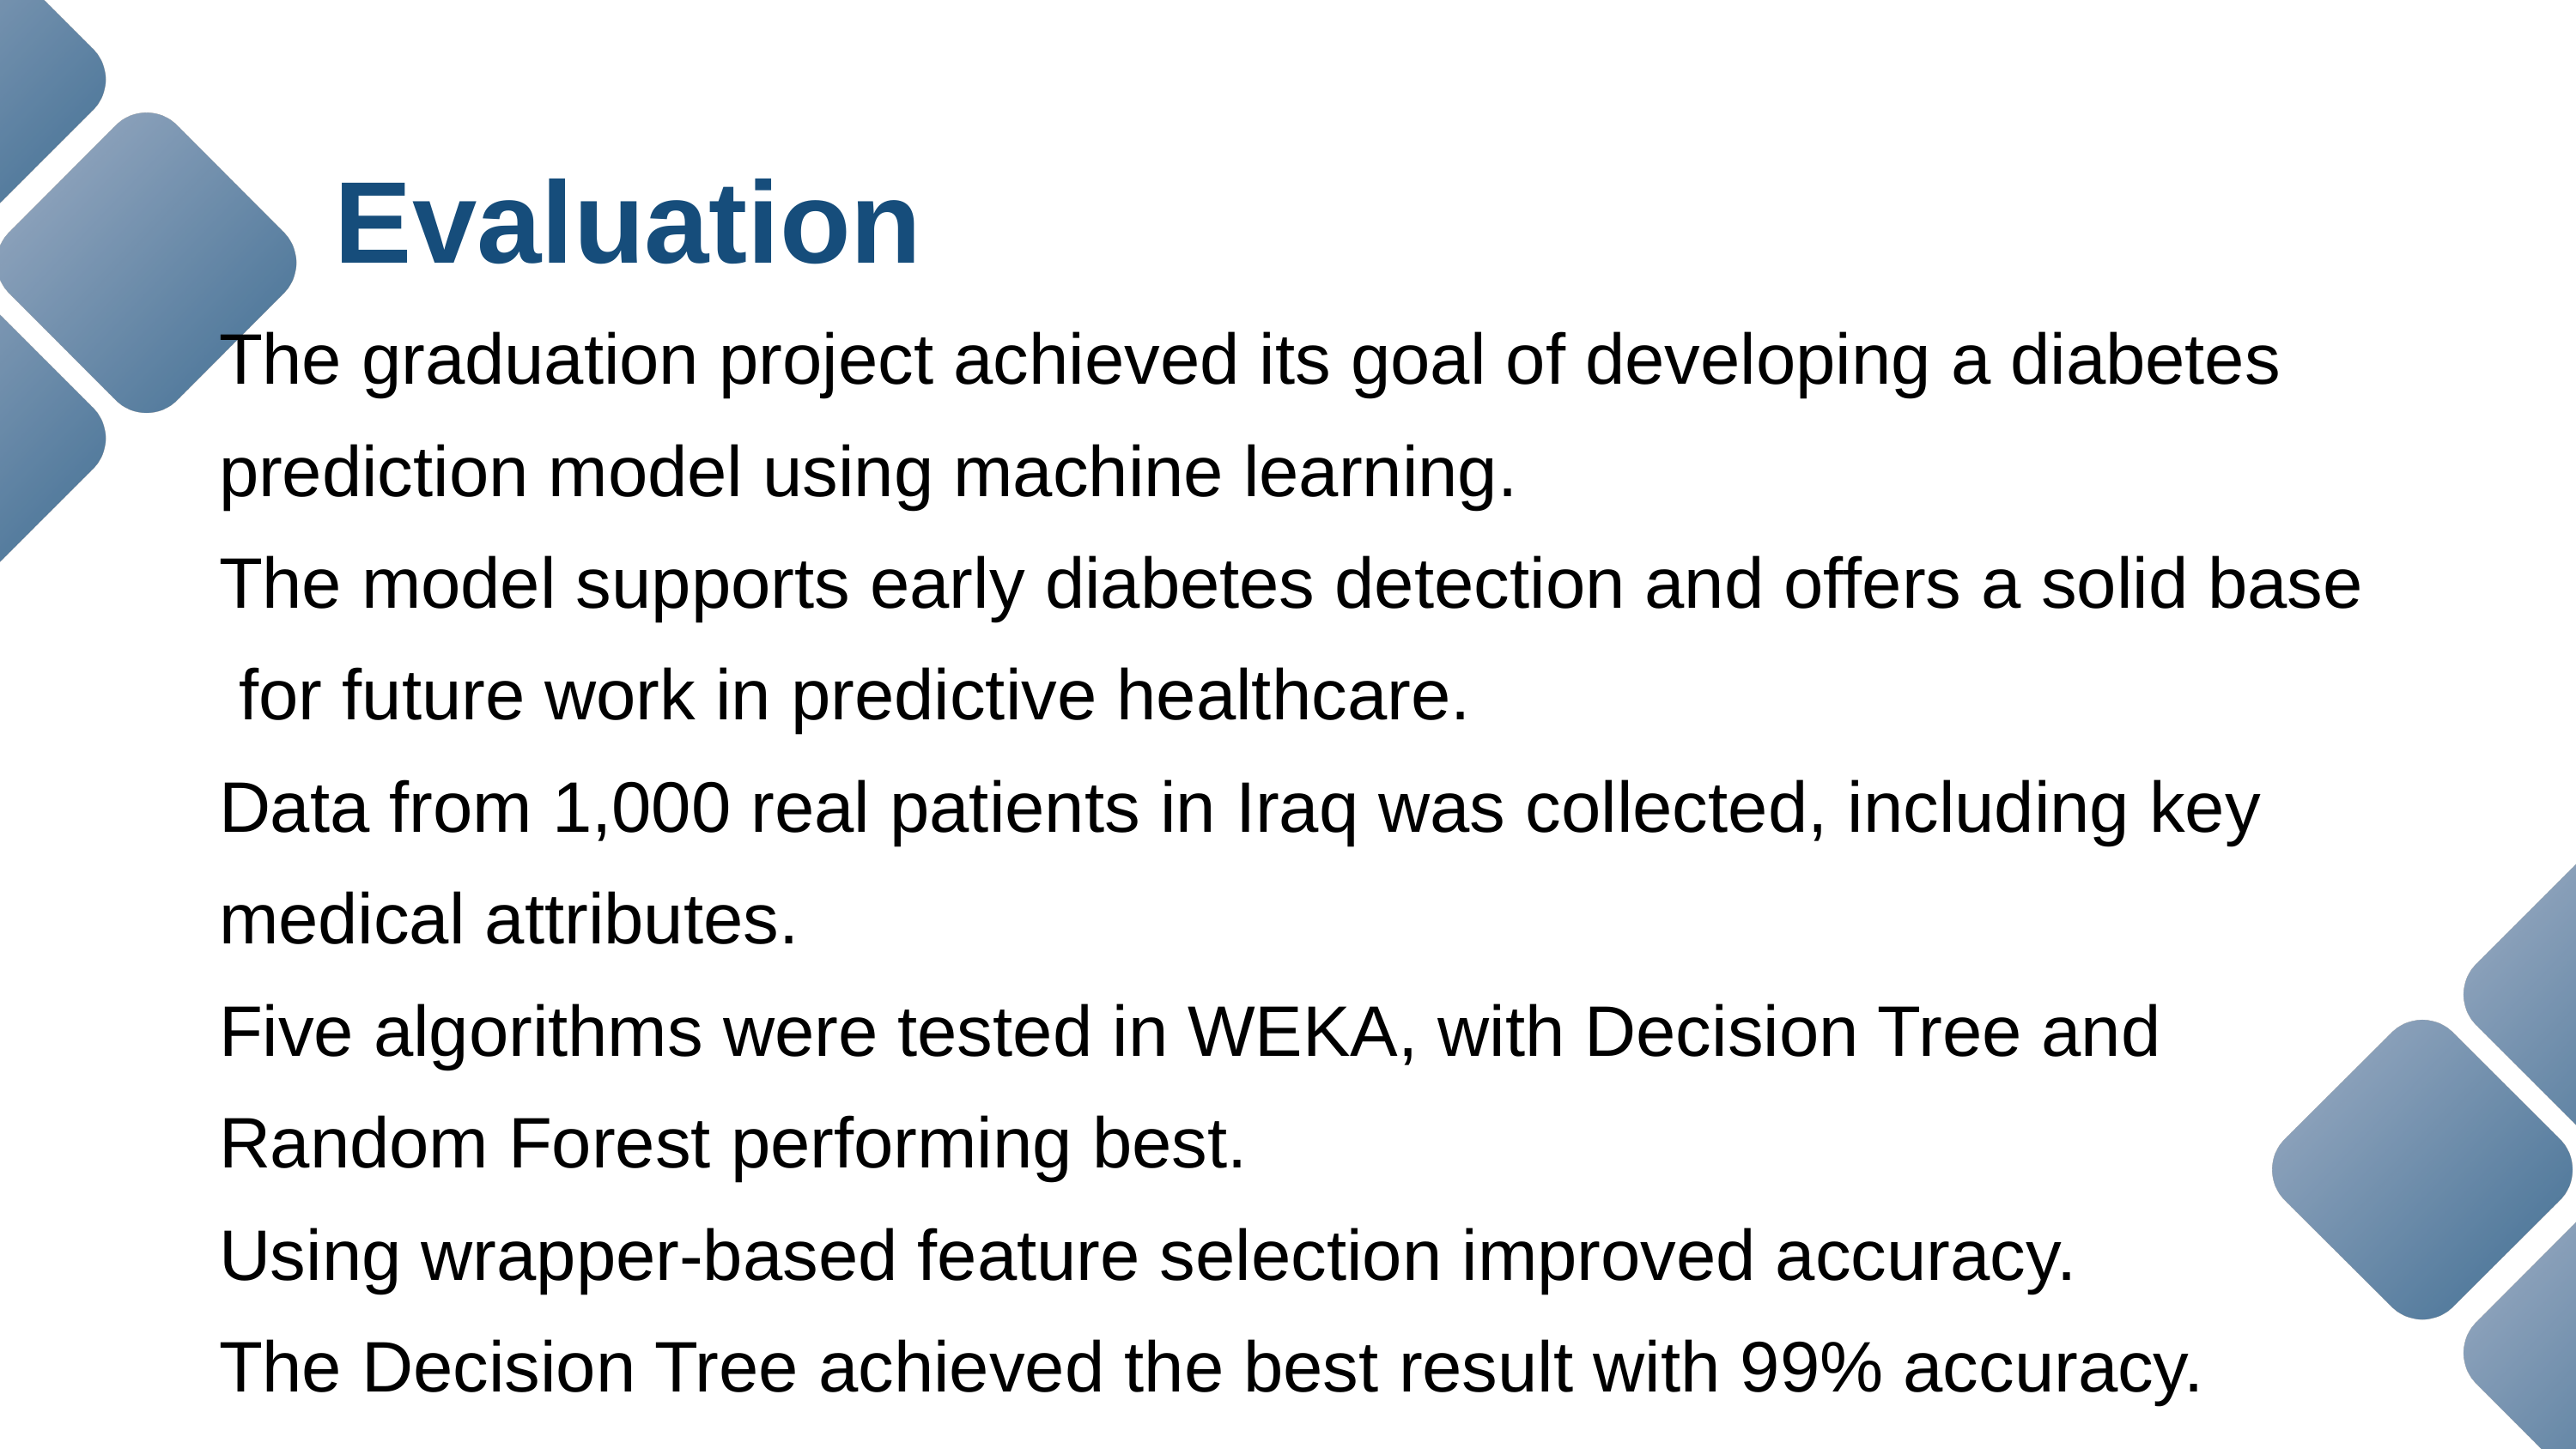

Evaluation
The graduation project achieved its goal of developing a diabetes prediction model using machine learning.
The model supports early diabetes detection and offers a solid base
 for future work in predictive healthcare.
Data from 1,000 real patients in Iraq was collected, including key medical attributes.
Five algorithms were tested in WEKA, with Decision Tree and Random Forest performing best.
Using wrapper-based feature selection improved accuracy.
The Decision Tree achieved the best result with 99% accuracy.